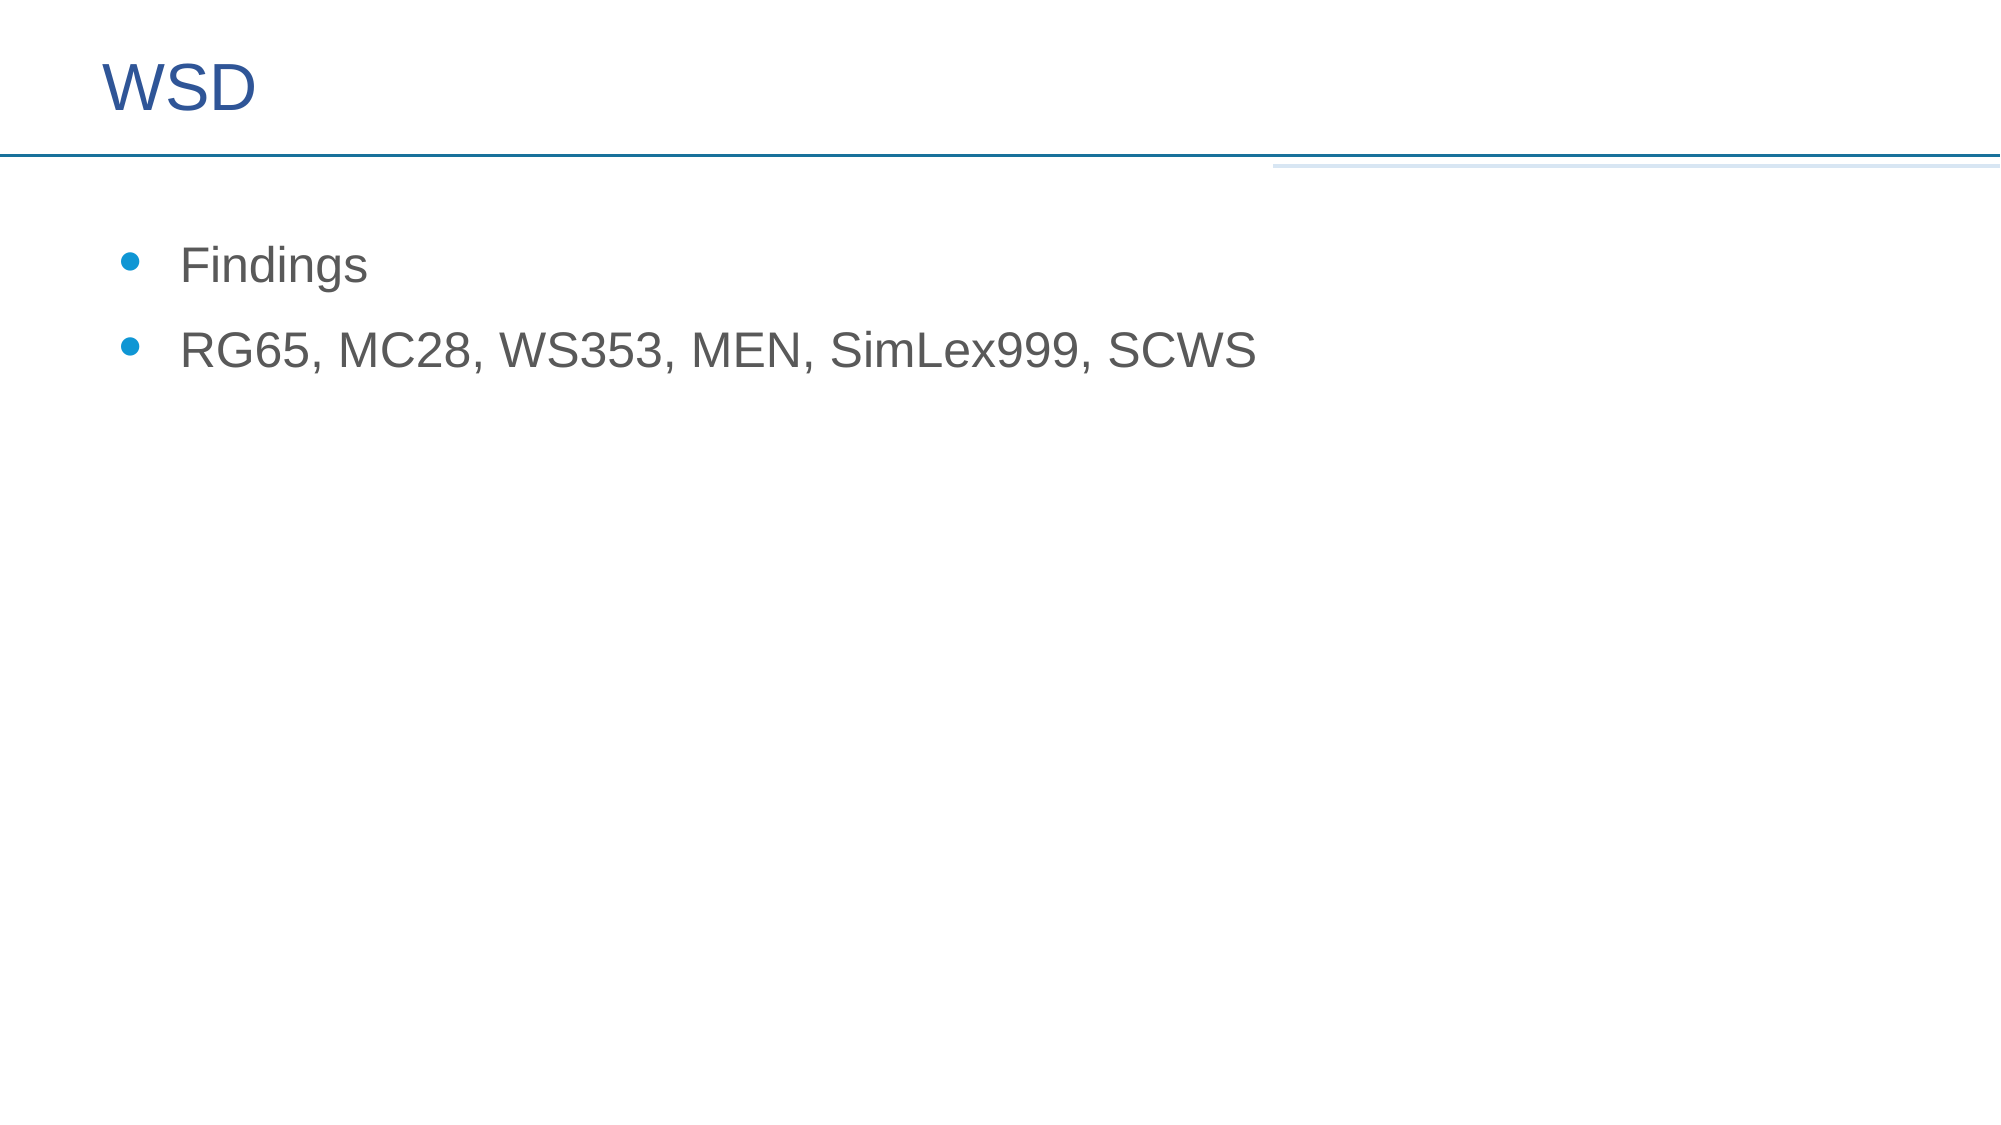

# WSD
Findings
RG65, MC28, WS353, MEN, SimLex999, SCWS